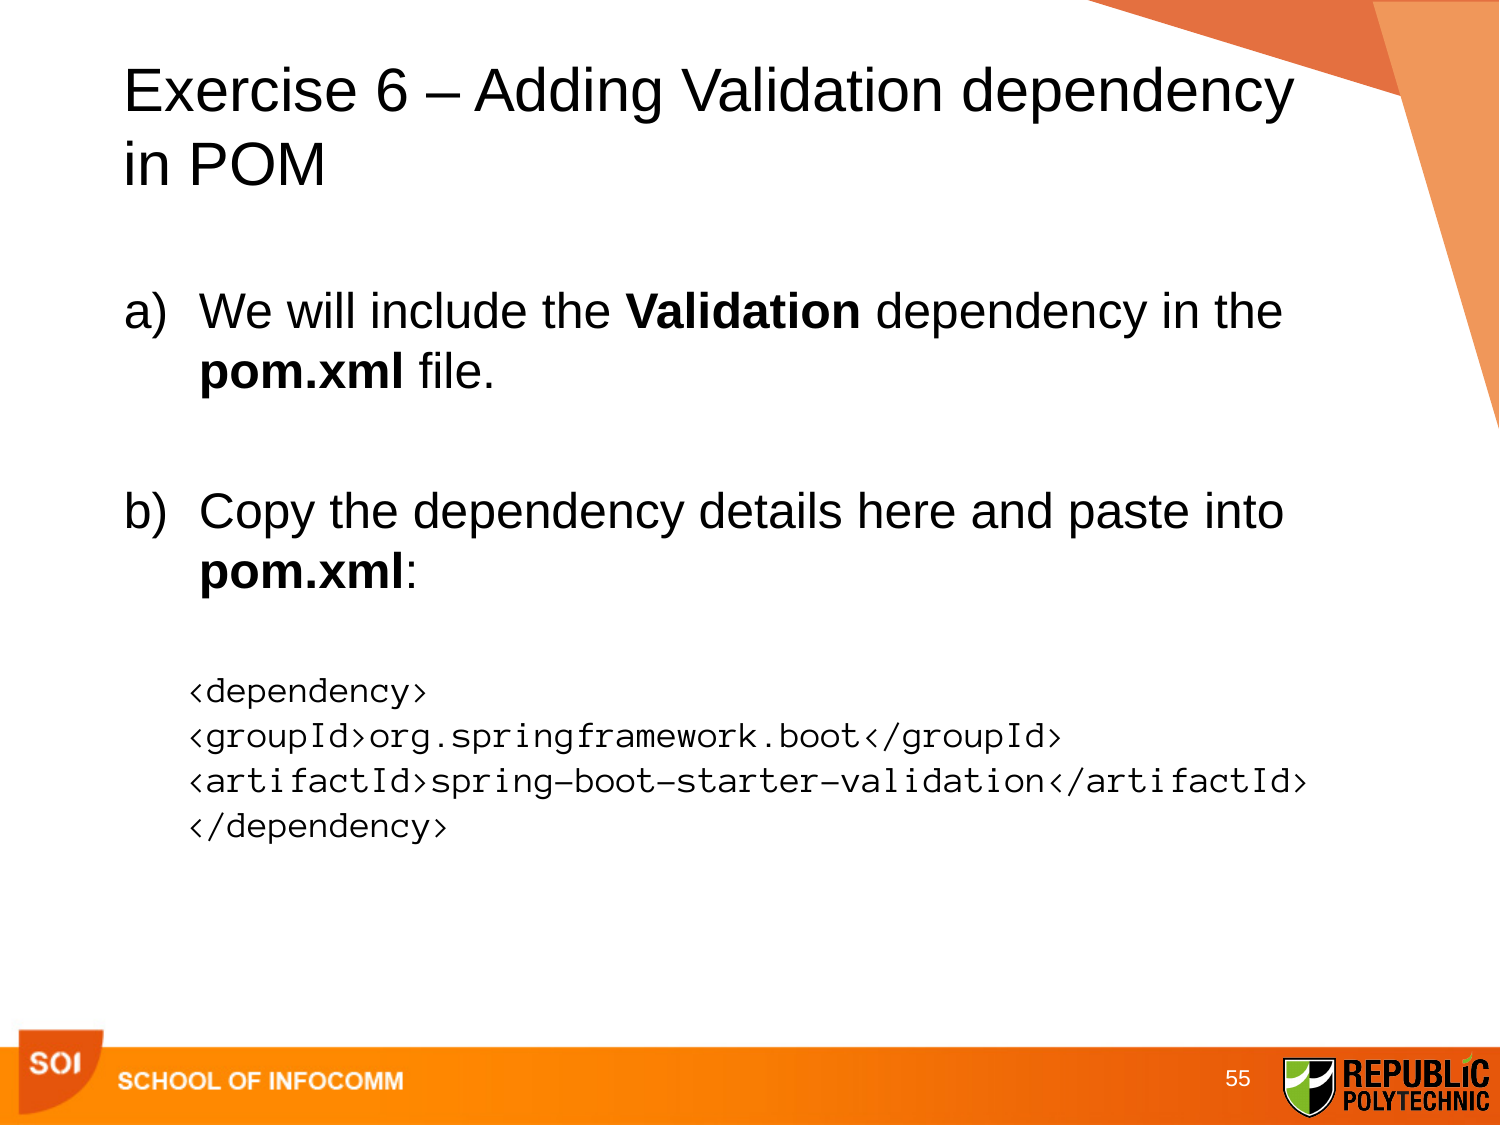

# Exercise 6 – Adding Validation dependency in POM
We will include the Validation dependency in the pom.xml file.

Copy the dependency details here and paste into pom.xml:
<dependency>
<groupId>org.springframework.boot</groupId>
<artifactId>spring-boot-starter-validation</artifactId>
</dependency>
55